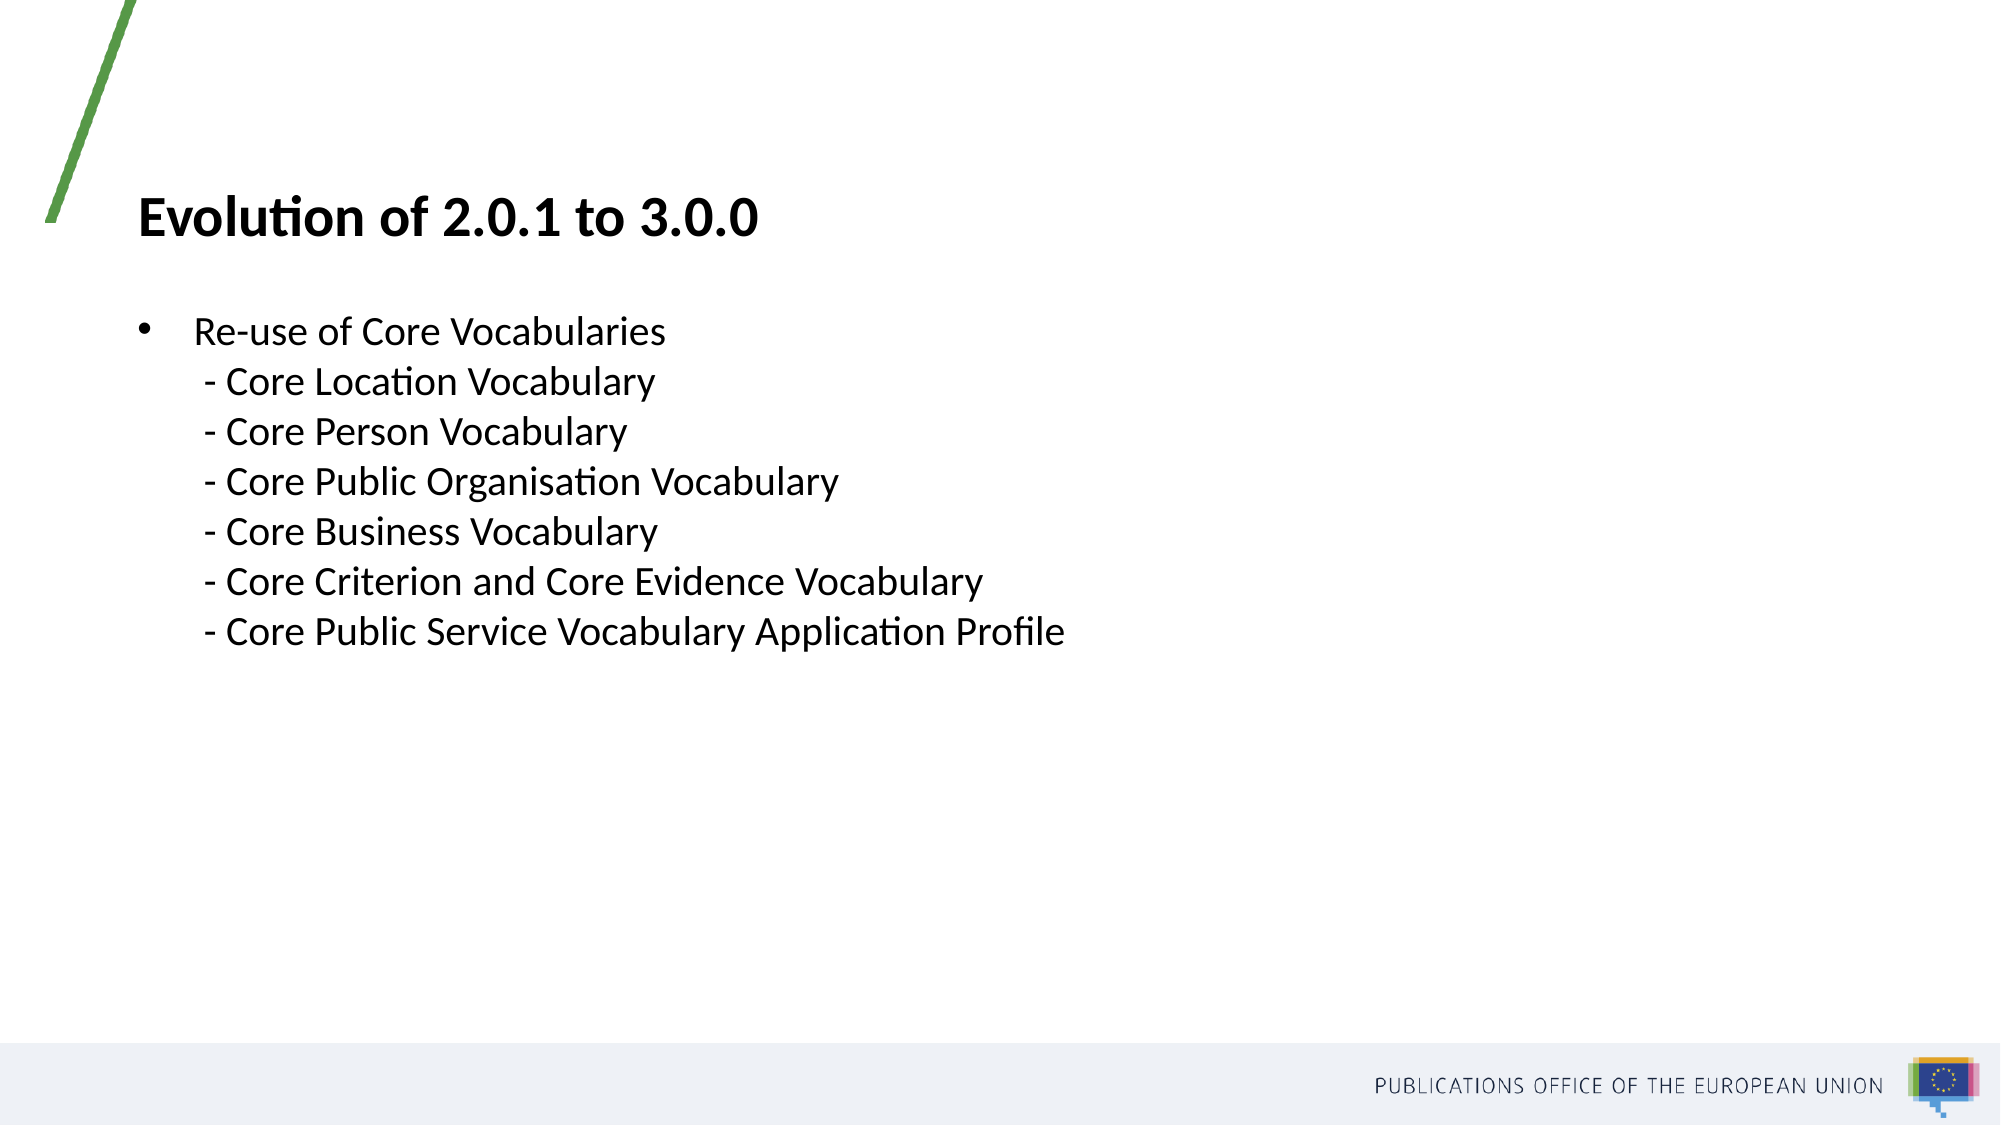

Evolution of 2.0.1 to 3.0.0
Re-use of Core Vocabularies
       - Core Location Vocabulary
       - Core Person Vocabulary
       - Core Public Organisation Vocabulary
       - Core Business Vocabulary
       - Core Criterion and Core Evidence Vocabulary
       - Core Public Service Vocabulary Application Profile